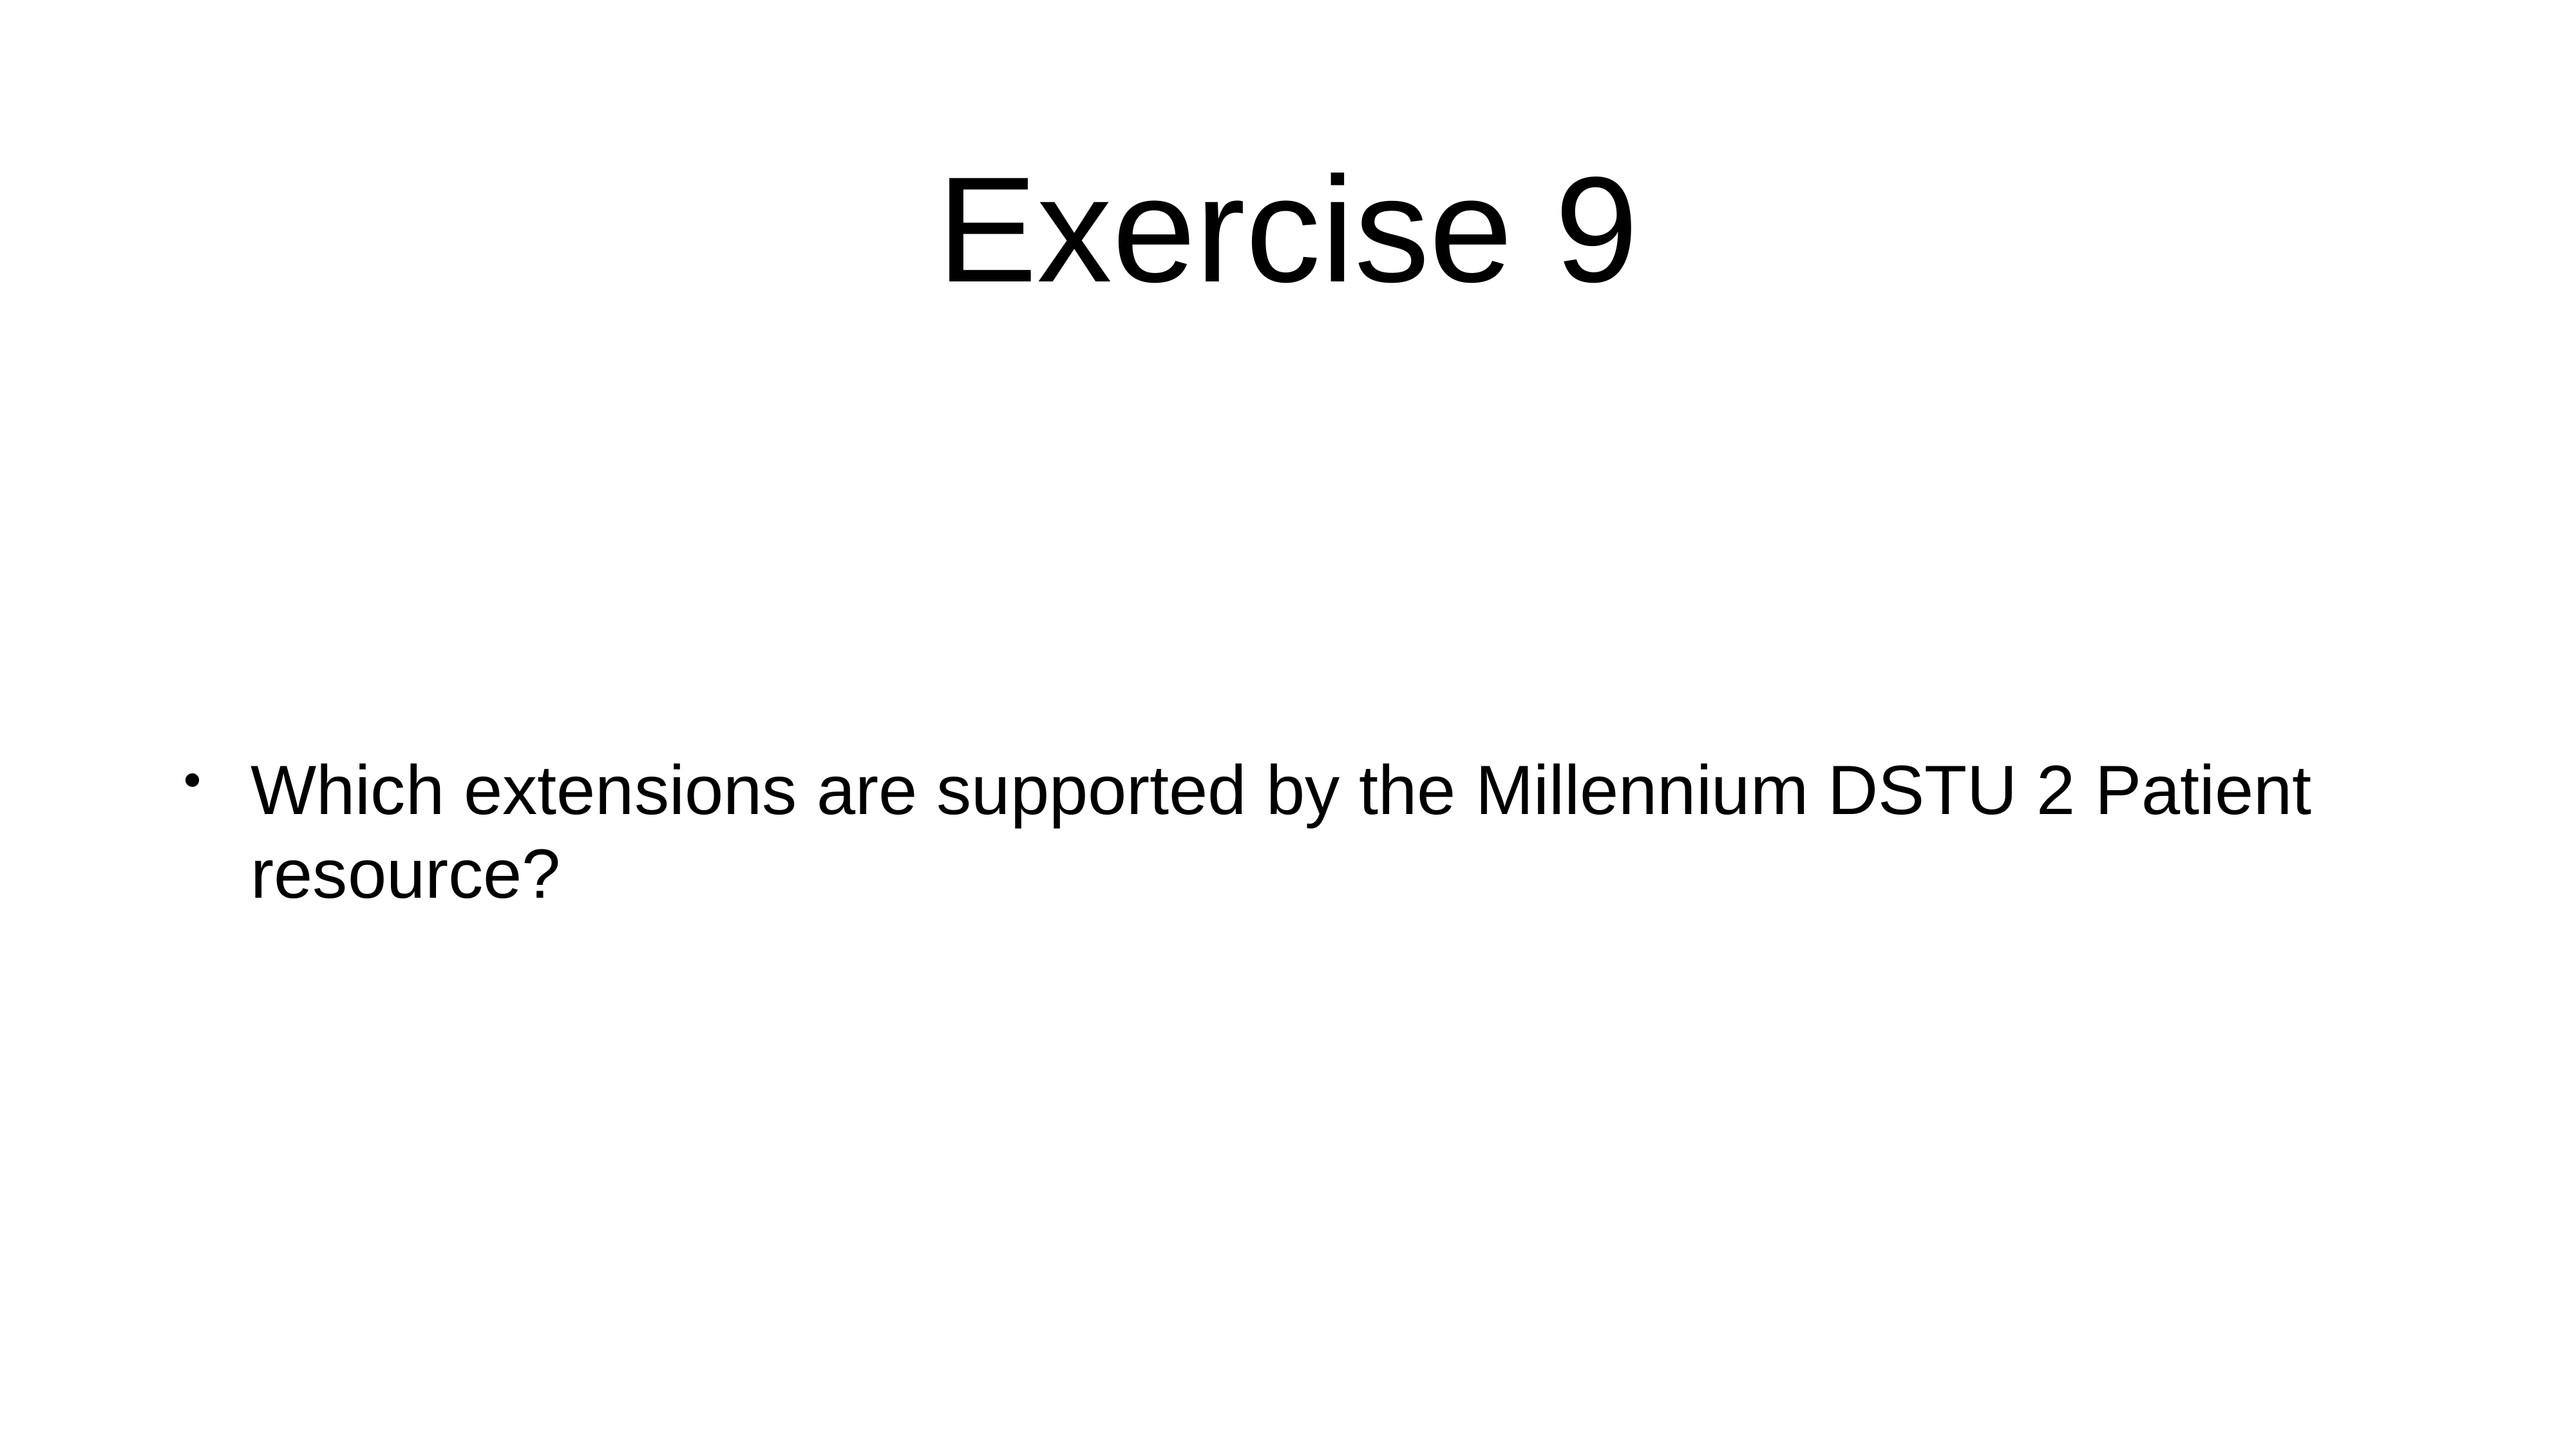

# Exercise 9
Which extensions are supported by the Millennium DSTU 2 Patient resource?